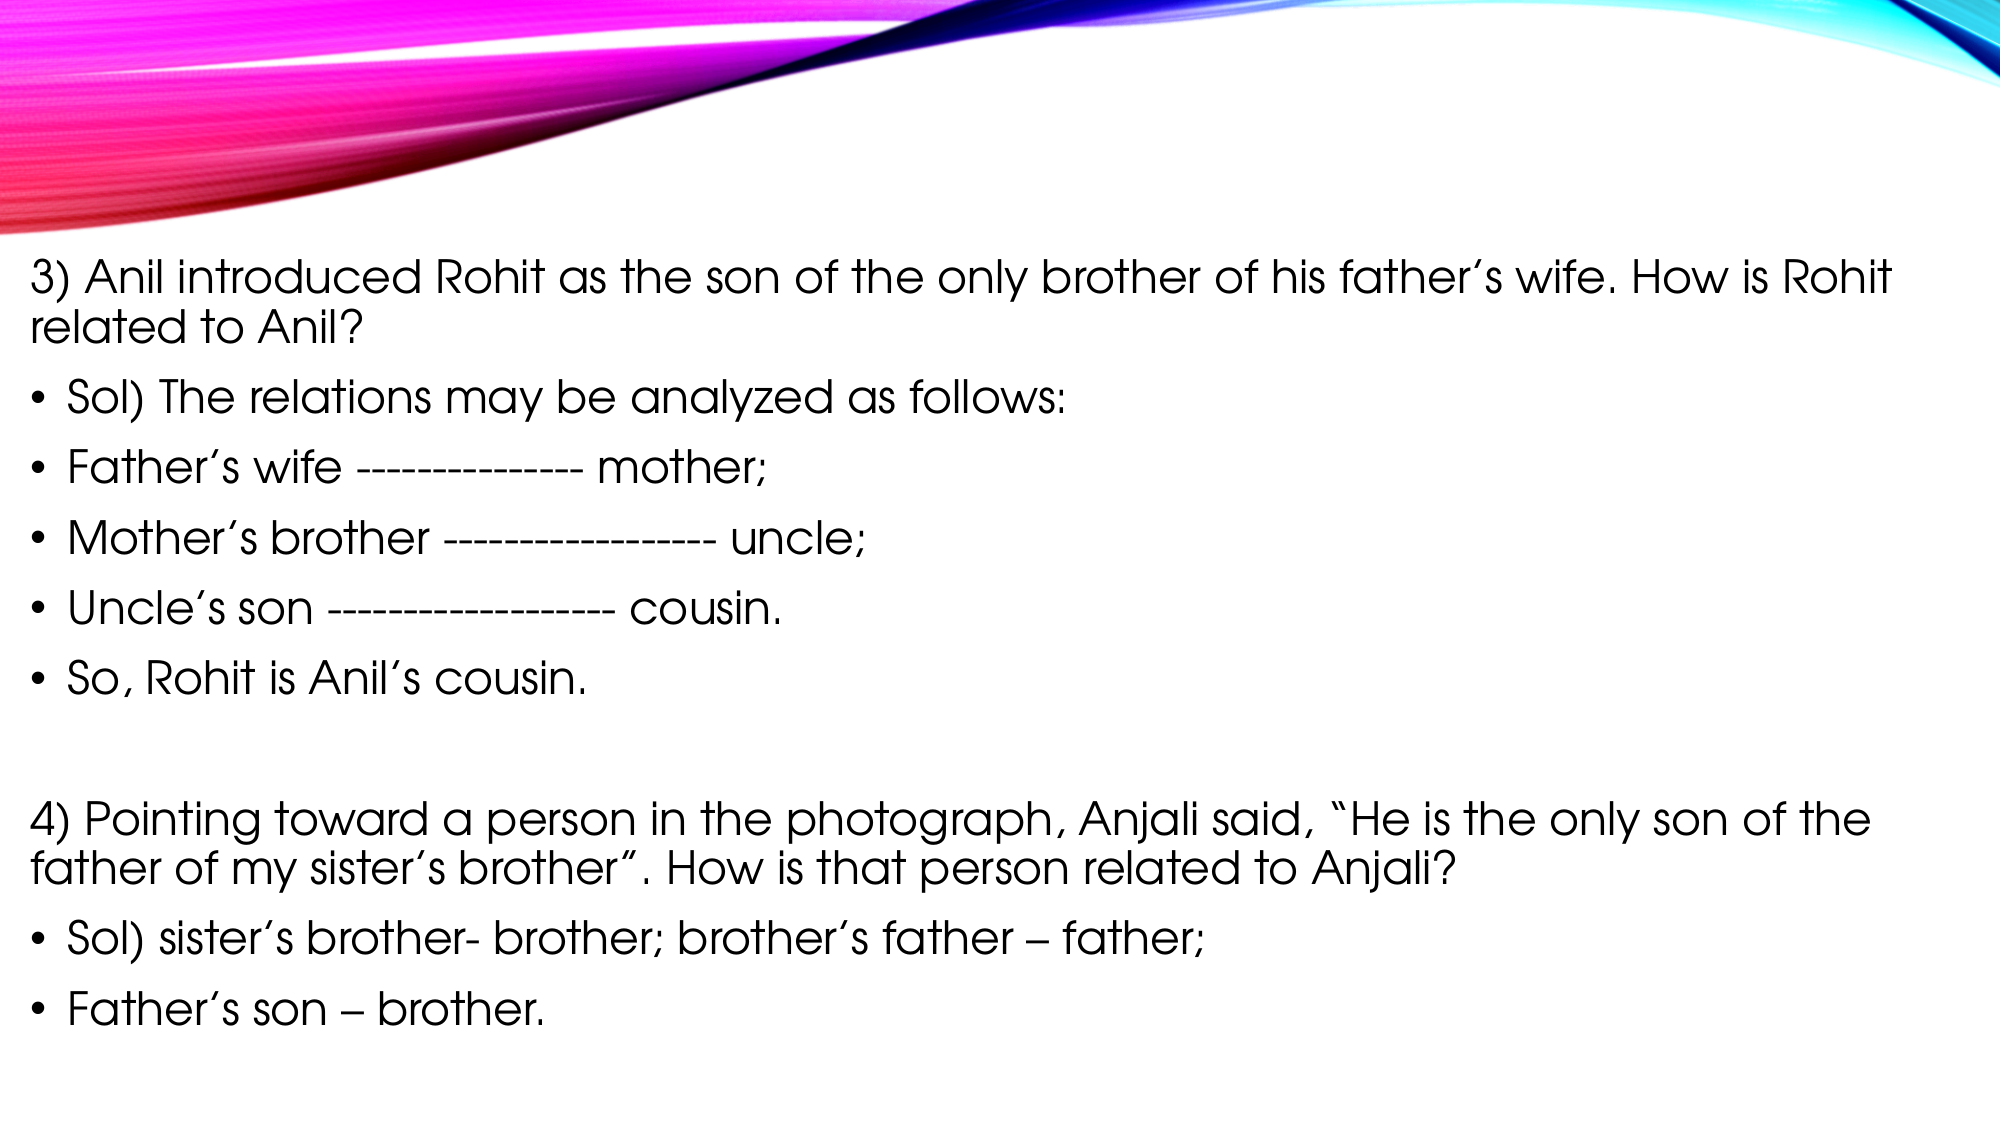

3) Anil introduced Rohit as the son of the only brother of his father’s wife. How is Rohit related to Anil?
Sol) The relations may be analyzed as follows:
Father’s wife --------------- mother;
Mother’s brother ------------------ uncle;
Uncle’s son ------------------- cousin.
So, Rohit is Anil’s cousin.

4) Pointing toward a person in the photograph, Anjali said, “He is the only son of the father of my sister’s brother”. How is that person related to Anjali?
Sol) sister’s brother- brother; brother’s father – father;
Father’s son – brother.